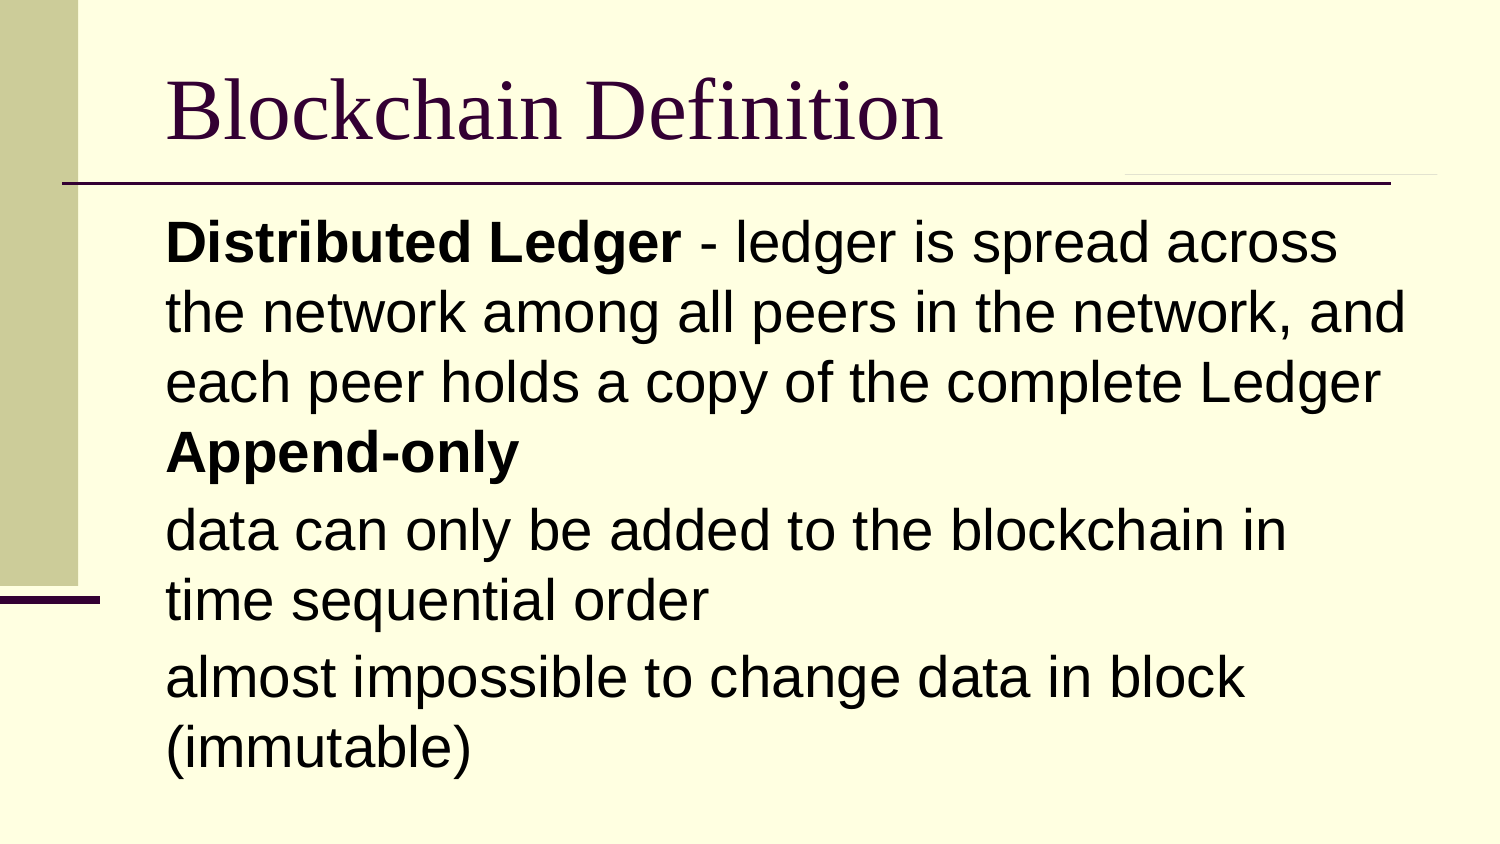

# Blockchain Definition
Distributed Ledger - ledger is spread across the network among all peers in the network, and each peer holds a copy of the complete Ledger
Append-only
data can only be added to the blockchain in time sequential order
almost impossible to change data in block (immutable)